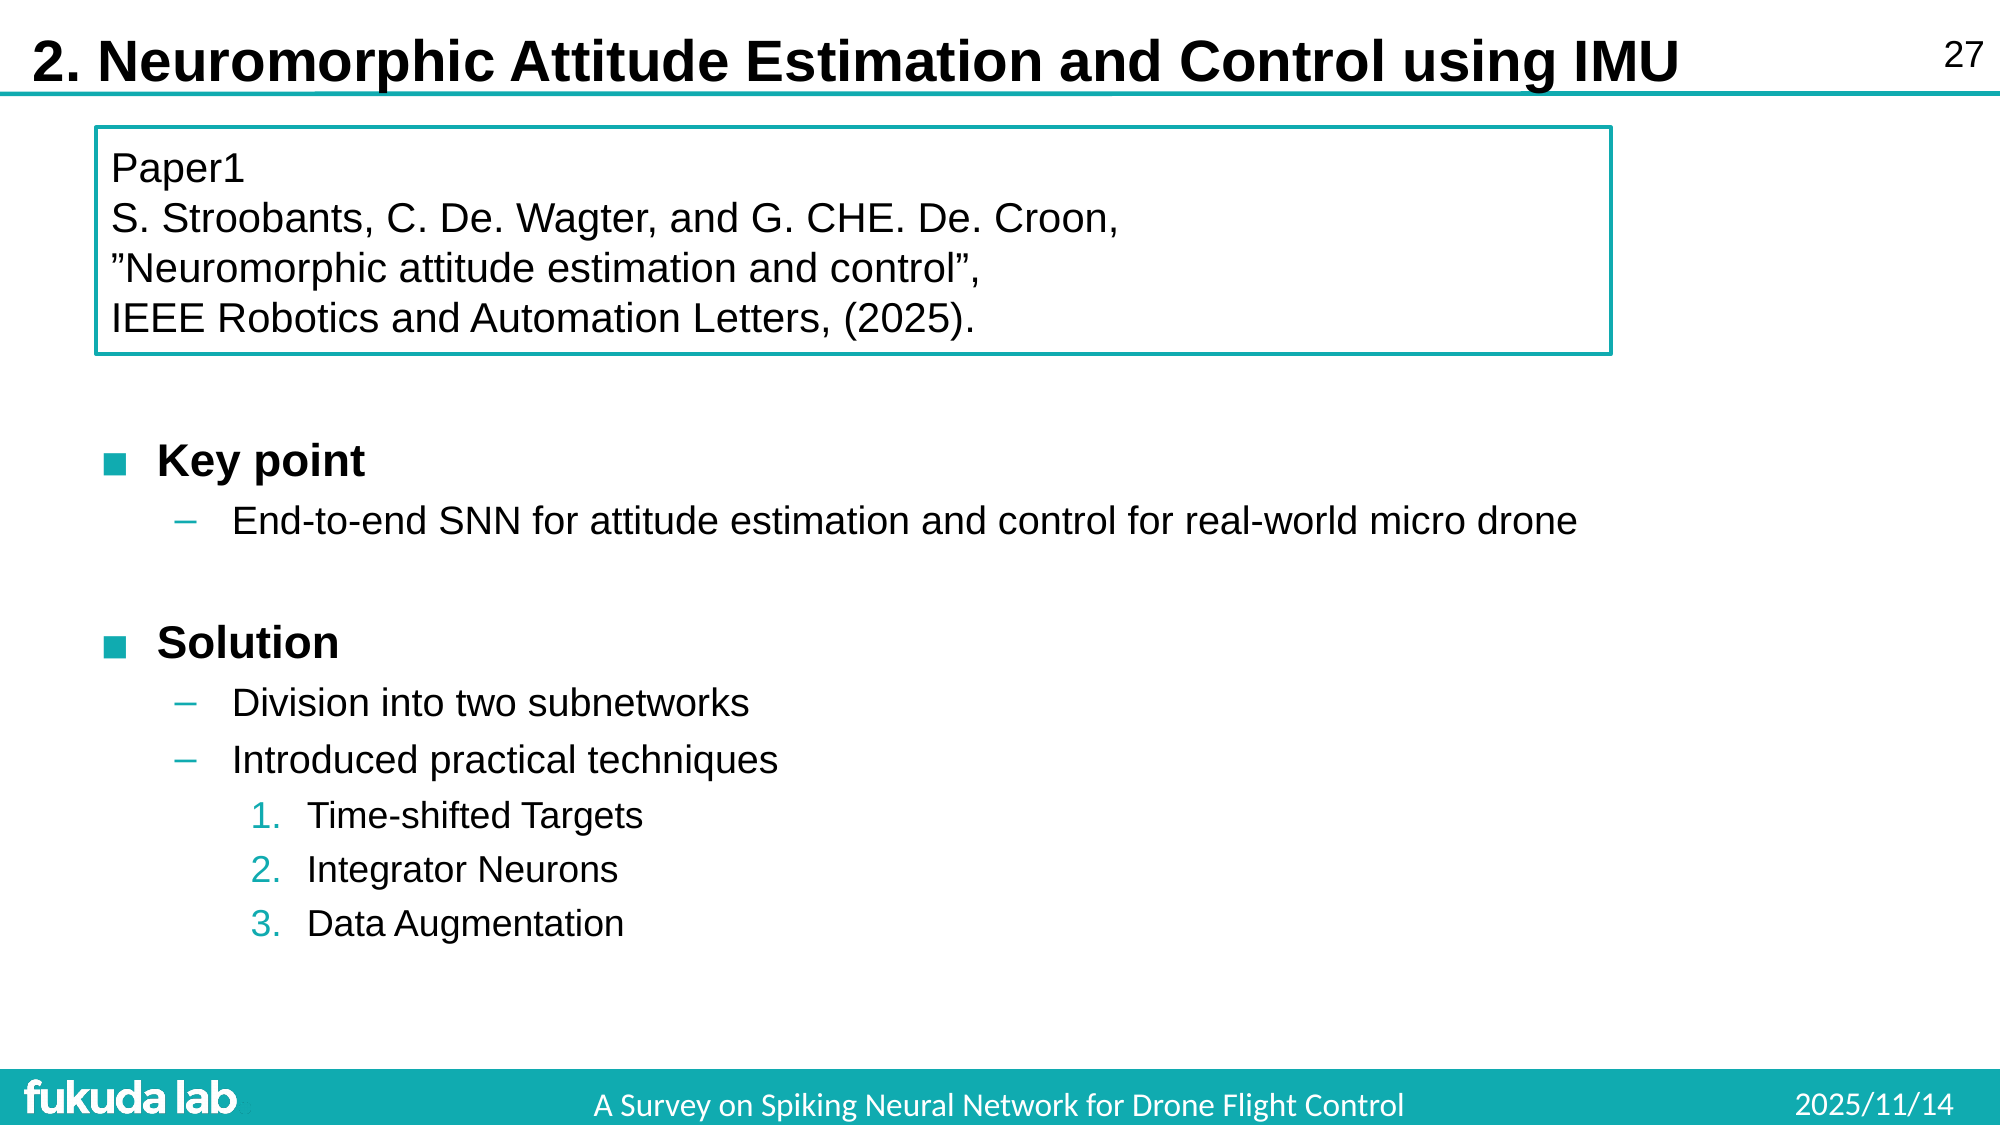

# 2. Neuromorphic Attitude Estimation and Control using IMU
27
Paper1
S. Stroobants, C. De. Wagter, and G. CHE. De. Croon,
”Neuromorphic attitude estimation and control”,
IEEE Robotics and Automation Letters, (2025).
Key point
End-to-end SNN for attitude estimation and control for real-world micro drone

Solution
Division into two subnetworks
Introduced practical techniques
Time-shifted Targets
Integrator Neurons
Data Augmentation